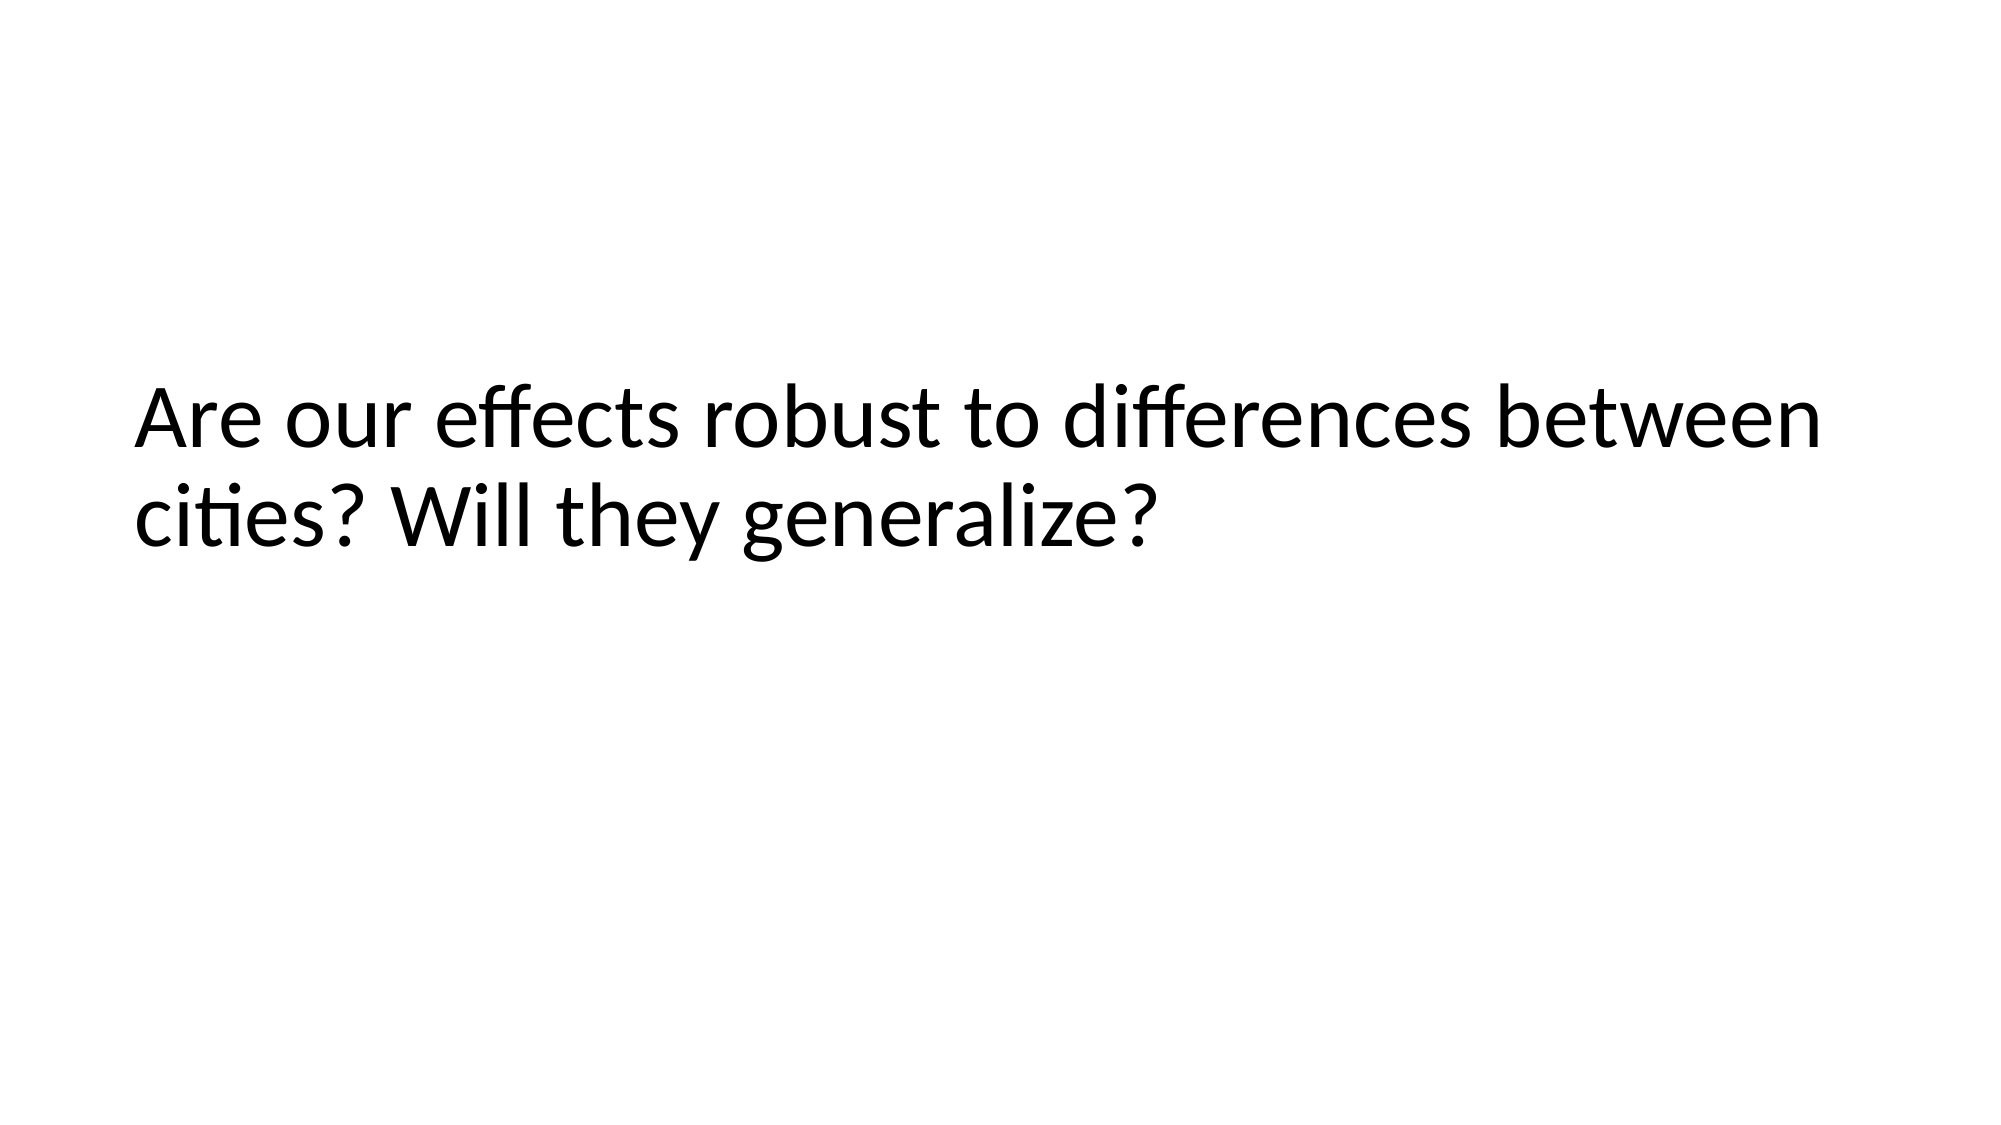

# Are our effects robust to differences between cities? Will they generalize?